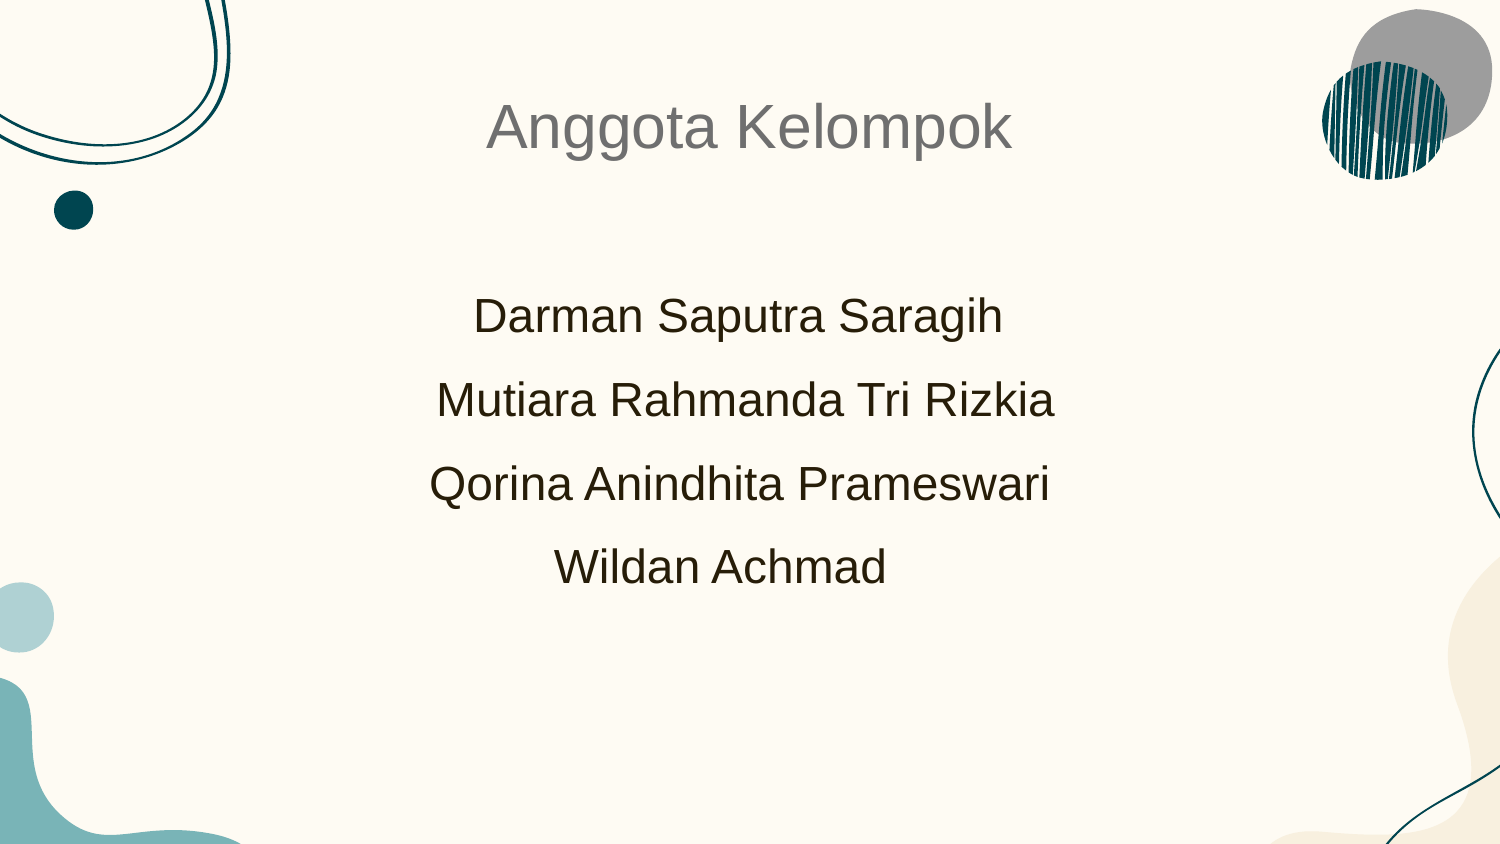

# Anggota Kelompok
Darman Saputra Saragih
Mutiara Rahmanda Tri Rizkia
Qorina Anindhita Prameswari
Wildan Achmad